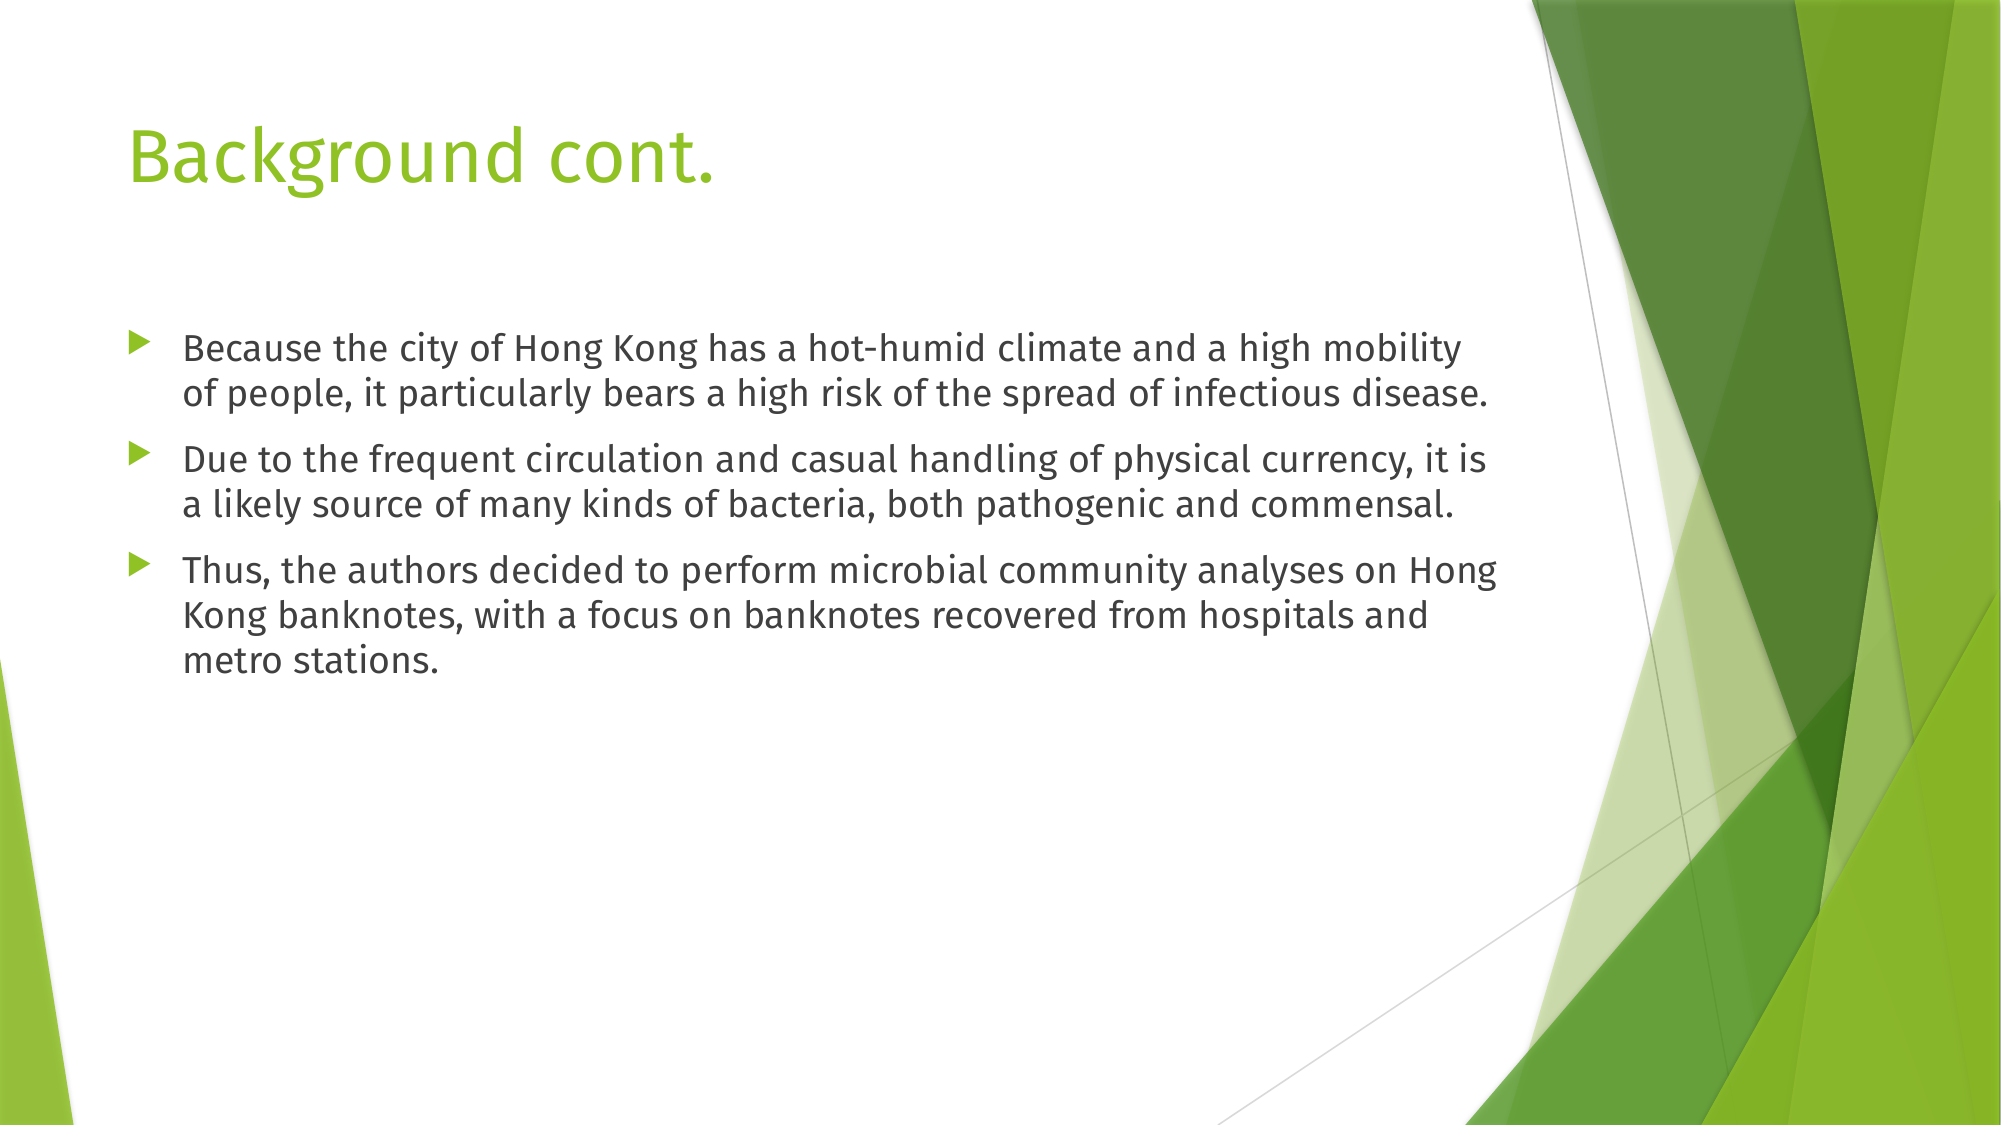

# Background cont.
Because the city of Hong Kong has a hot-humid climate and a high mobility of people, it particularly bears a high risk of the spread of infectious disease.
Due to the frequent circulation and casual handling of physical currency, it is a likely source of many kinds of bacteria, both pathogenic and commensal.
Thus, the authors decided to perform microbial community analyses on Hong Kong banknotes, with a focus on banknotes recovered from hospitals and metro stations.